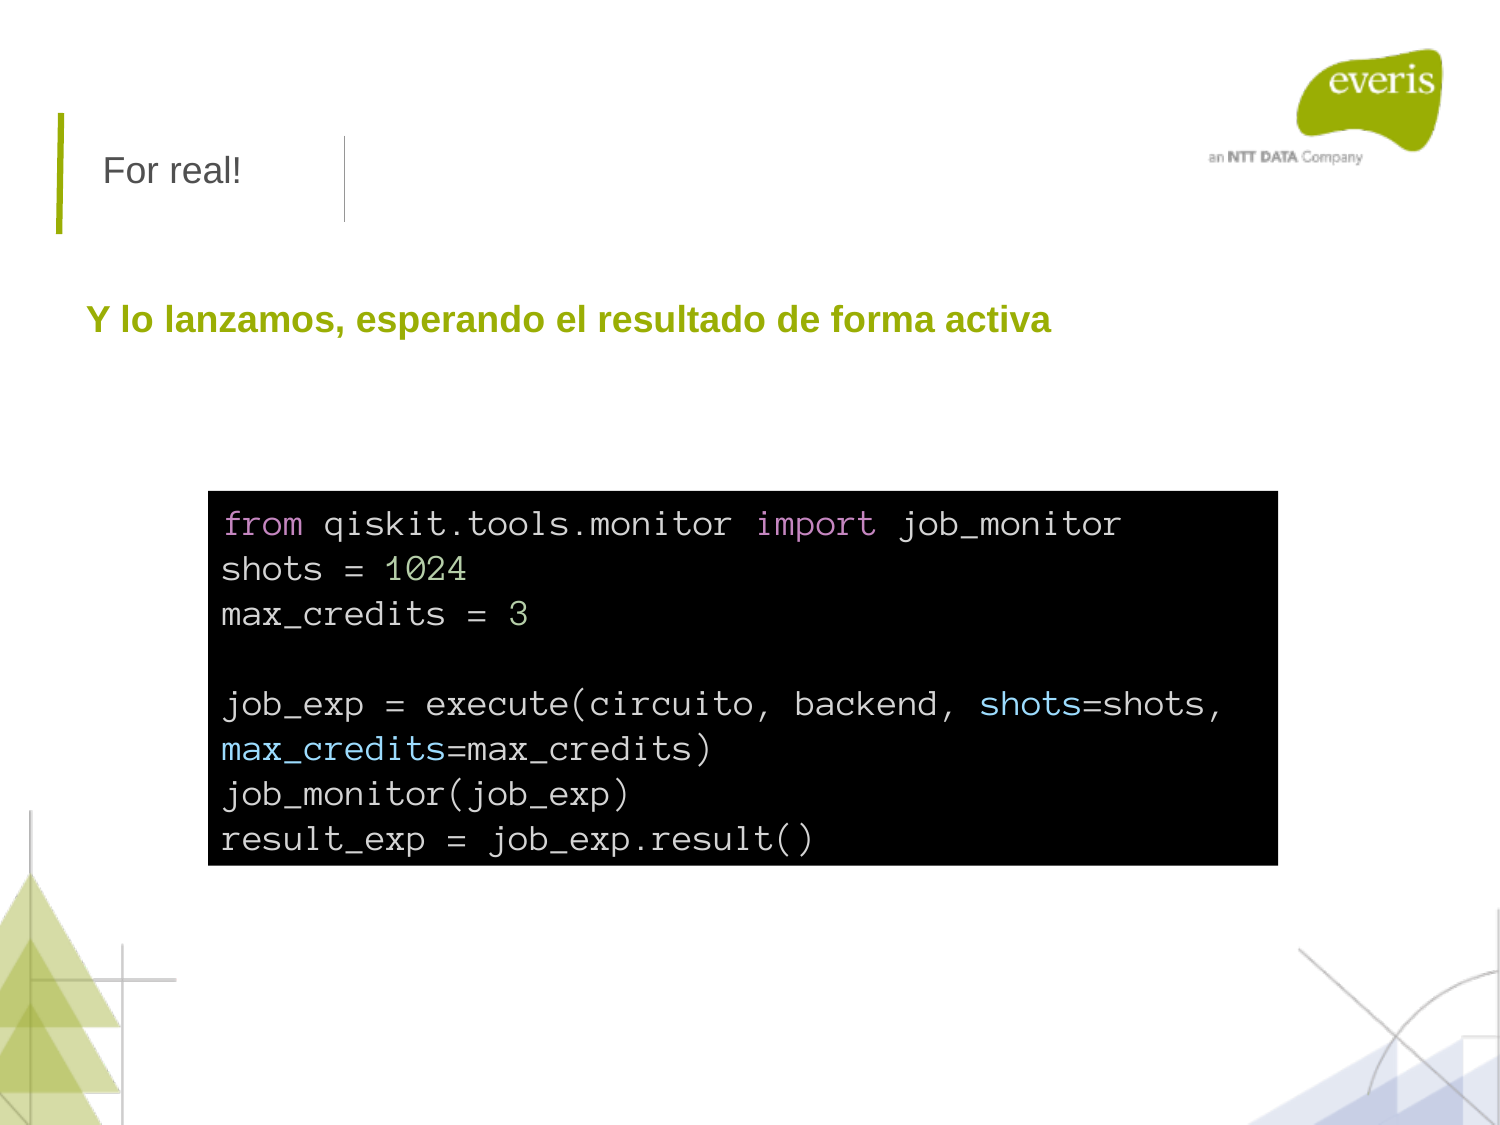

For real!

Y lo lanzamos, esperando el resultado de forma activa

from qiskit.tools.monitor import job_monitor
shots = 1024
max_credits = 3
job_exp = execute(circuito, backend, shots=shots, max_credits=max_credits)
job_monitor(job_exp)
result_exp = job_exp.result()